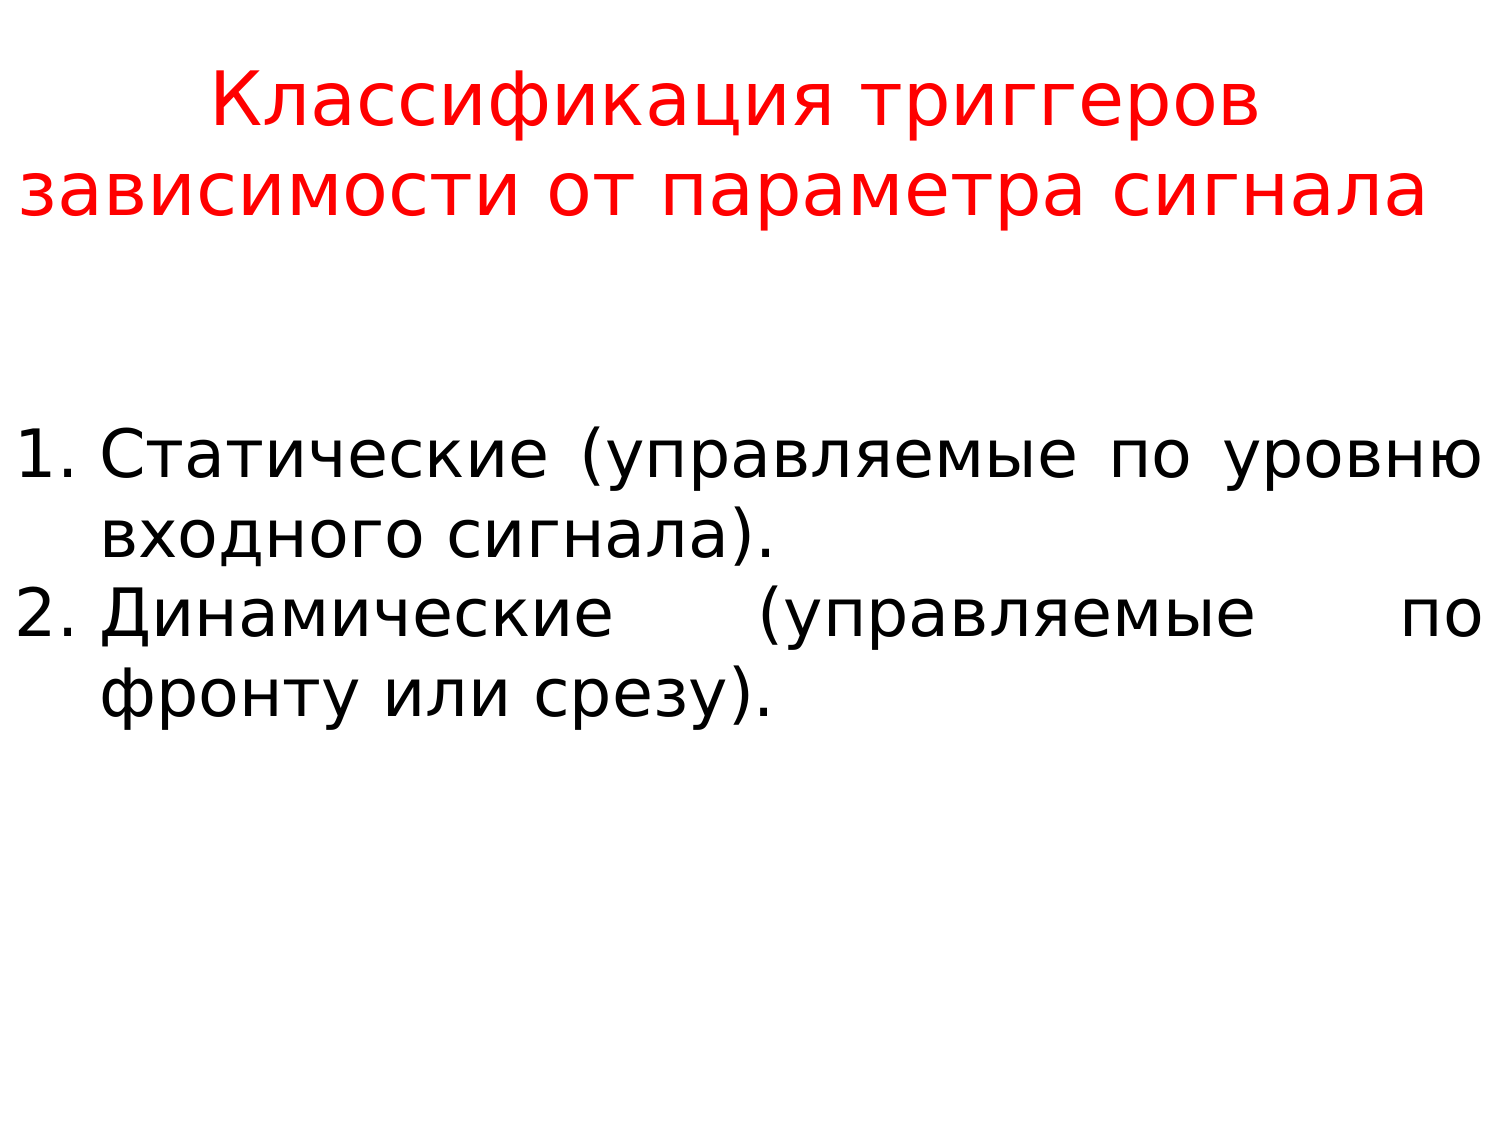

Классификация триггеров зависимости от параметра сигнала
Статические (управляемые по уровню входного сигнала).
Динамические (управляемые по фронту или срезу).